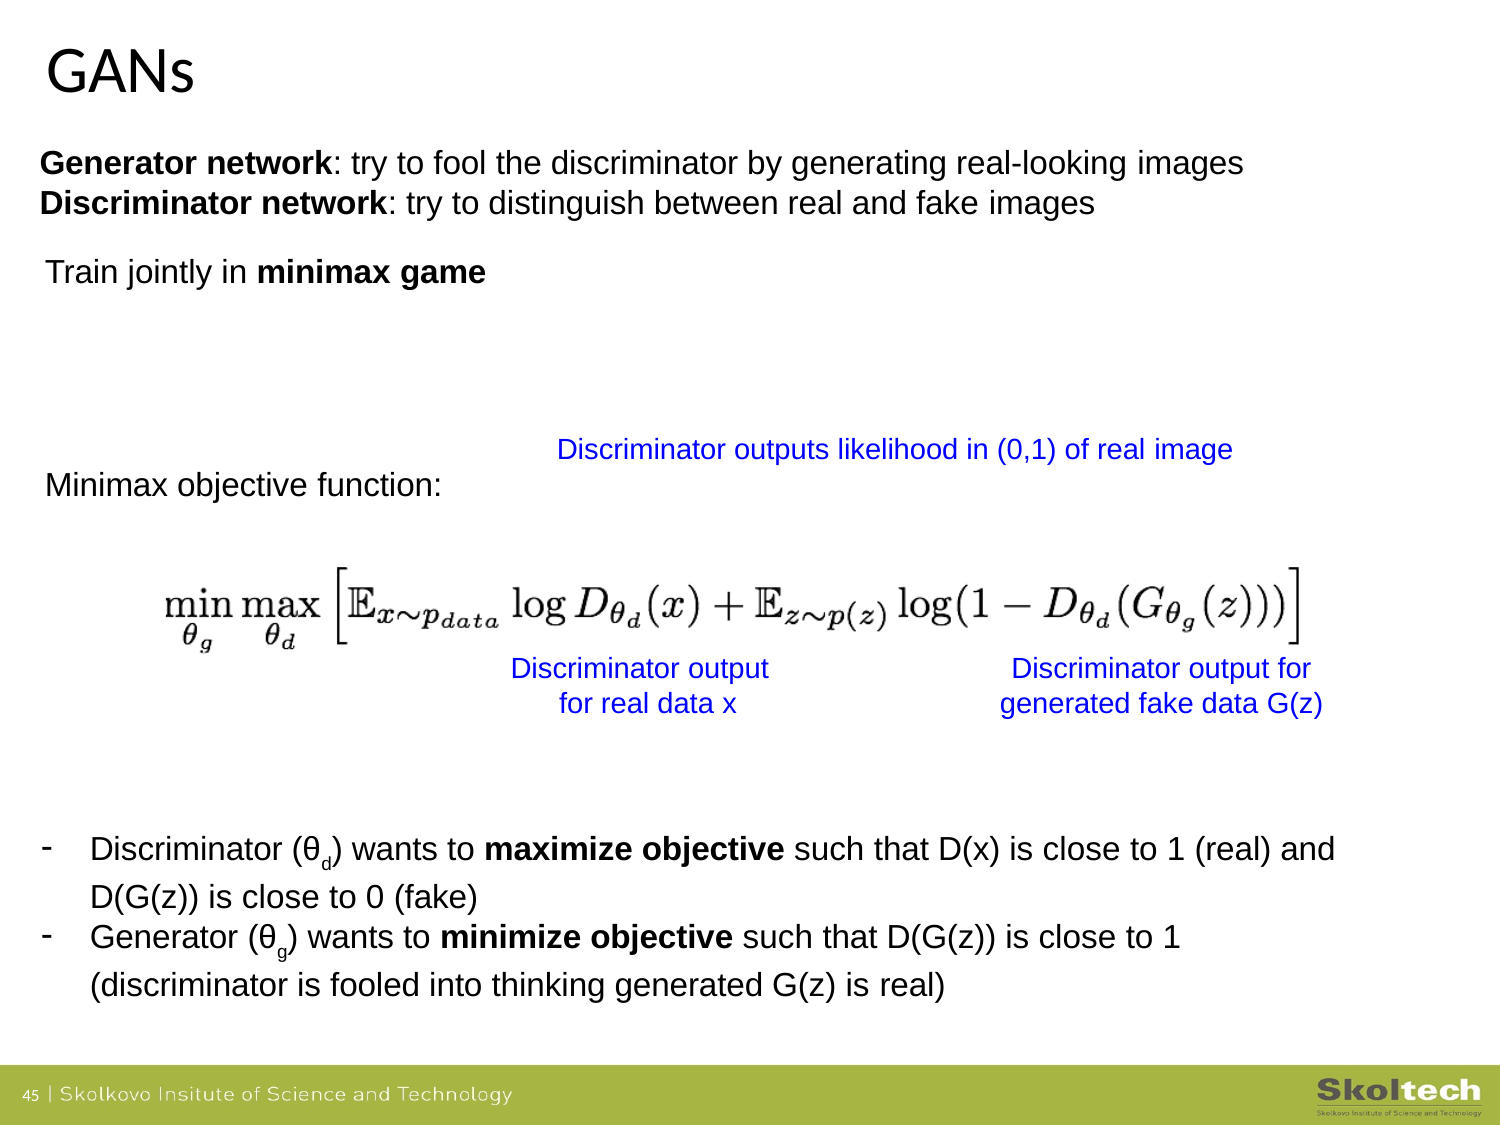

GANs
Generator network: try to fool the discriminator by generating real-looking images
Discriminator network: try to distinguish between real and fake images
Train jointly in minimax game

Discriminator outputs likelihood in (0,1) of real image
Minimax objective function:

Discriminator output  for real data x
Discriminator output for  generated fake data G(z)
Discriminator (θd) wants to maximize objective such that D(x) is close to 1 (real) and  D(G(z)) is close to 0 (fake)
Generator (θg) wants to minimize objective such that D(G(z)) is close to 1  (discriminator is fooled into thinking generated G(z) is real)